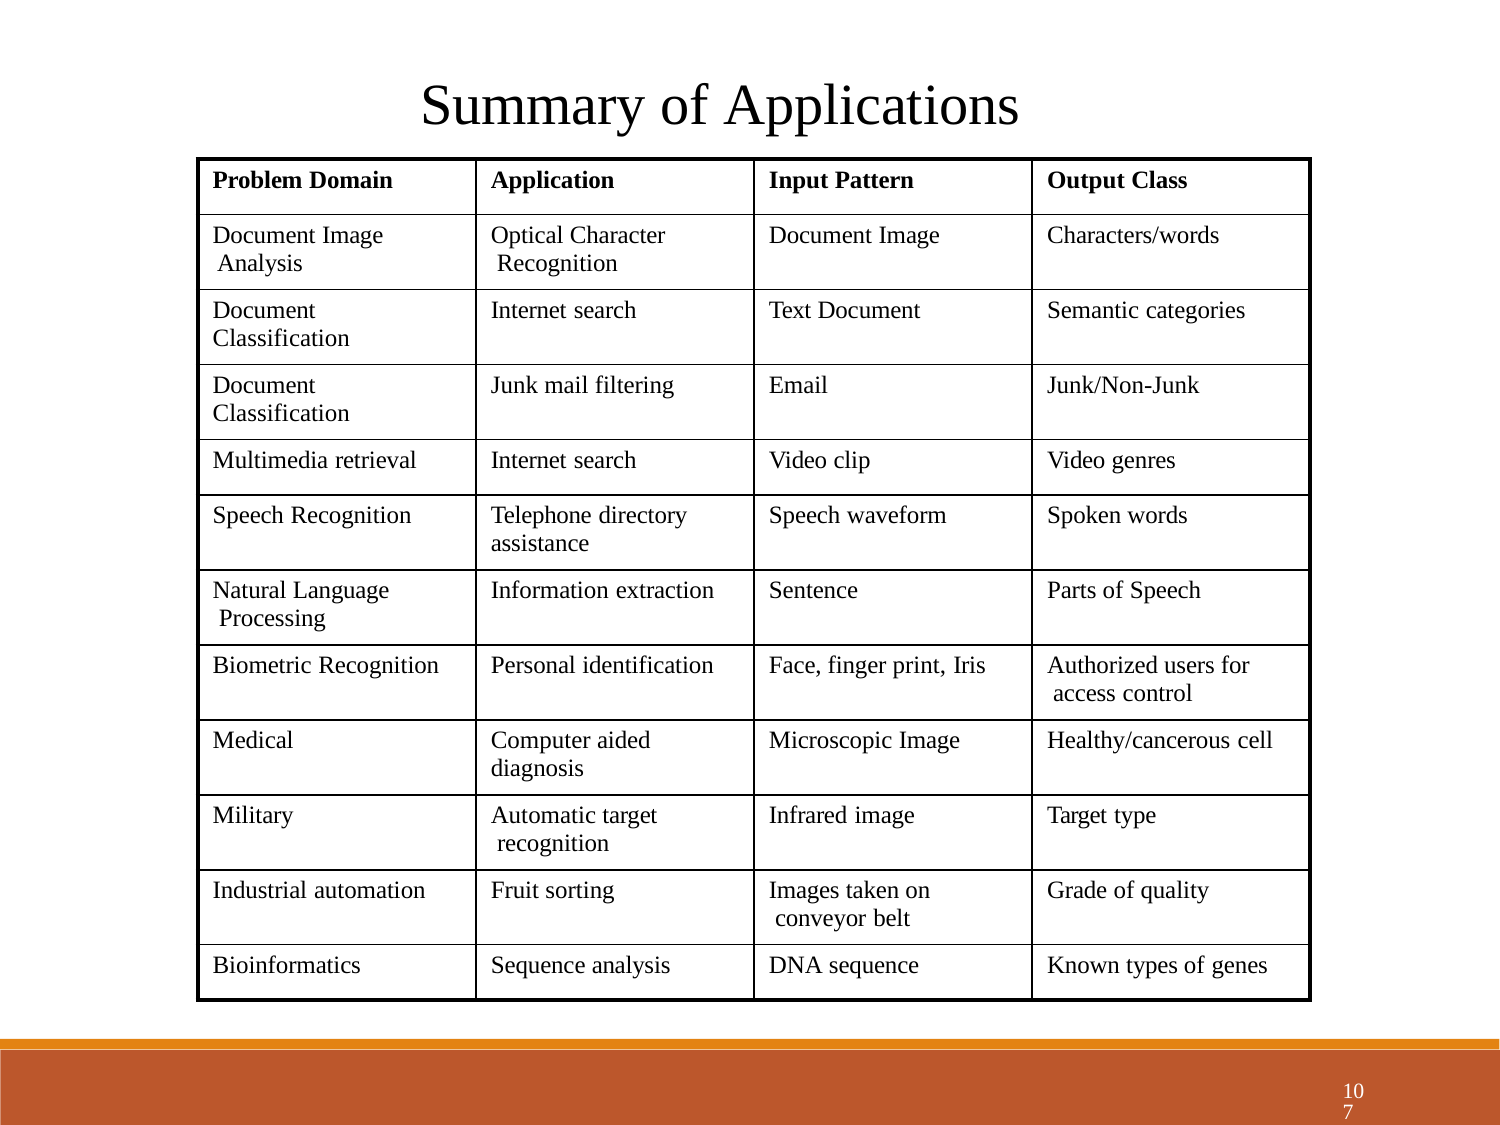

# Summary of Applications
| Problem Domain | Application | Input Pattern | Output Class |
| --- | --- | --- | --- |
| Document Image Analysis | Optical Character Recognition | Document Image | Characters/words |
| Document Classification | Internet search | Text Document | Semantic categories |
| Document Classification | Junk mail filtering | Email | Junk/Non-Junk |
| Multimedia retrieval | Internet search | Video clip | Video genres |
| Speech Recognition | Telephone directory assistance | Speech waveform | Spoken words |
| Natural Language Processing | Information extraction | Sentence | Parts of Speech |
| Biometric Recognition | Personal identification | Face, finger print, Iris | Authorized users for access control |
| Medical | Computer aided diagnosis | Microscopic Image | Healthy/cancerous cell |
| Military | Automatic target recognition | Infrared image | Target type |
| Industrial automation | Fruit sorting | Images taken on conveyor belt | Grade of quality |
| Bioinformatics | Sequence analysis | DNA sequence | Known types of genes |

107